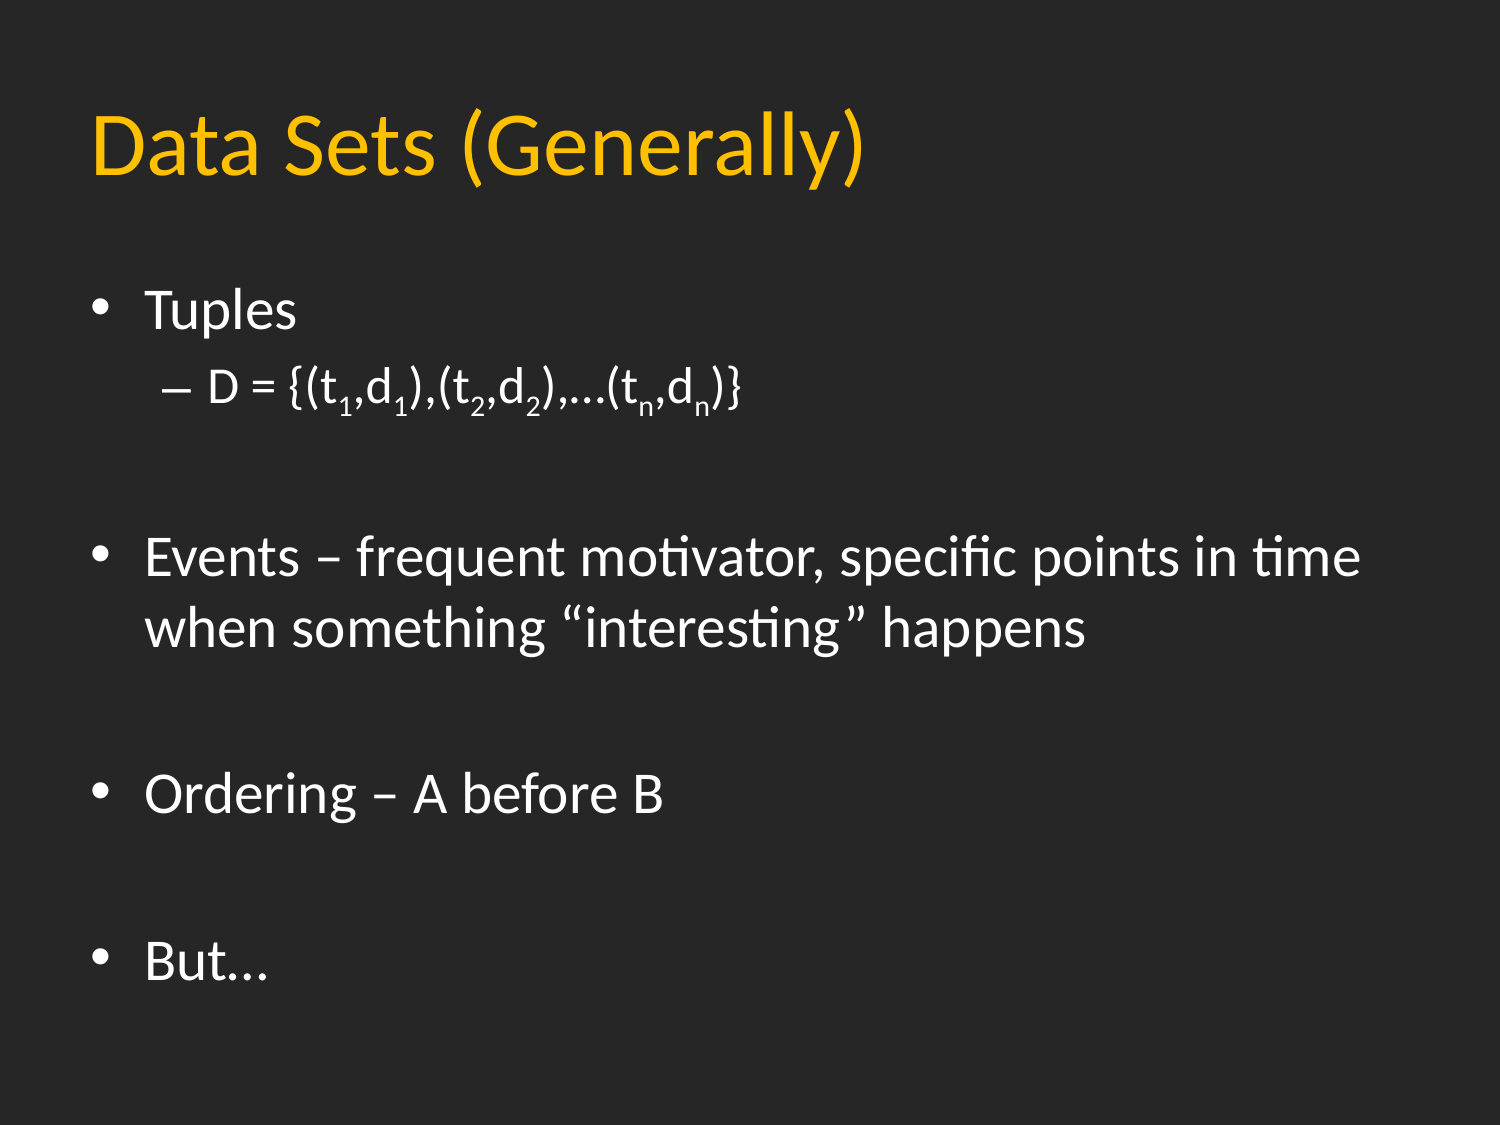

# Data Sets (Generally)
Tuples
D = {(t1,d1),(t2,d2),…(tn,dn)}

Events – frequent motivator, specific points in time when something “interesting” happens

Ordering – A before B

But…